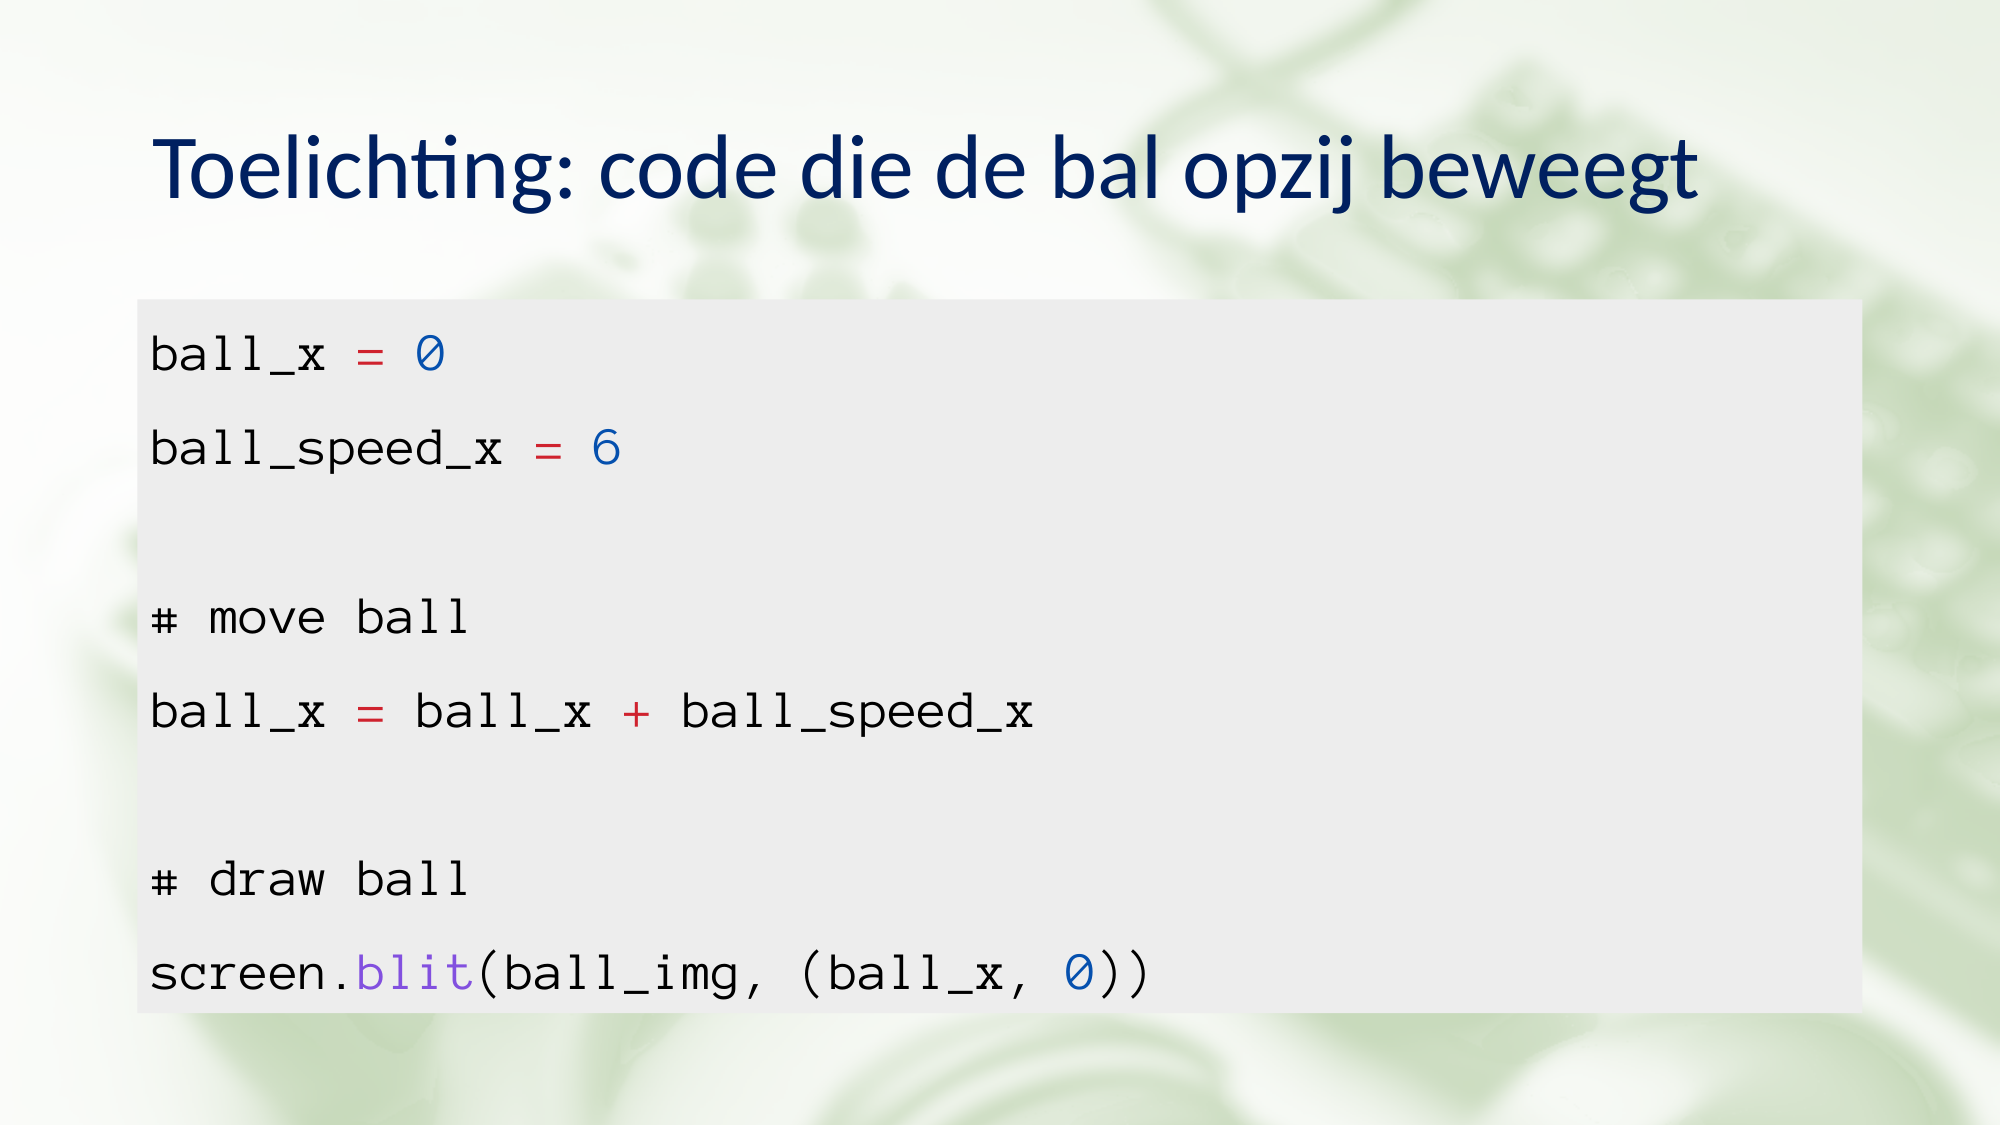

# Toelichting: code die de bal opzij beweegt
ball_x = 0
ball_speed_x = 6
# move ball
ball_x = ball_x + ball_speed_x
# draw ball
screen.blit(ball_img, (ball_x, 0))